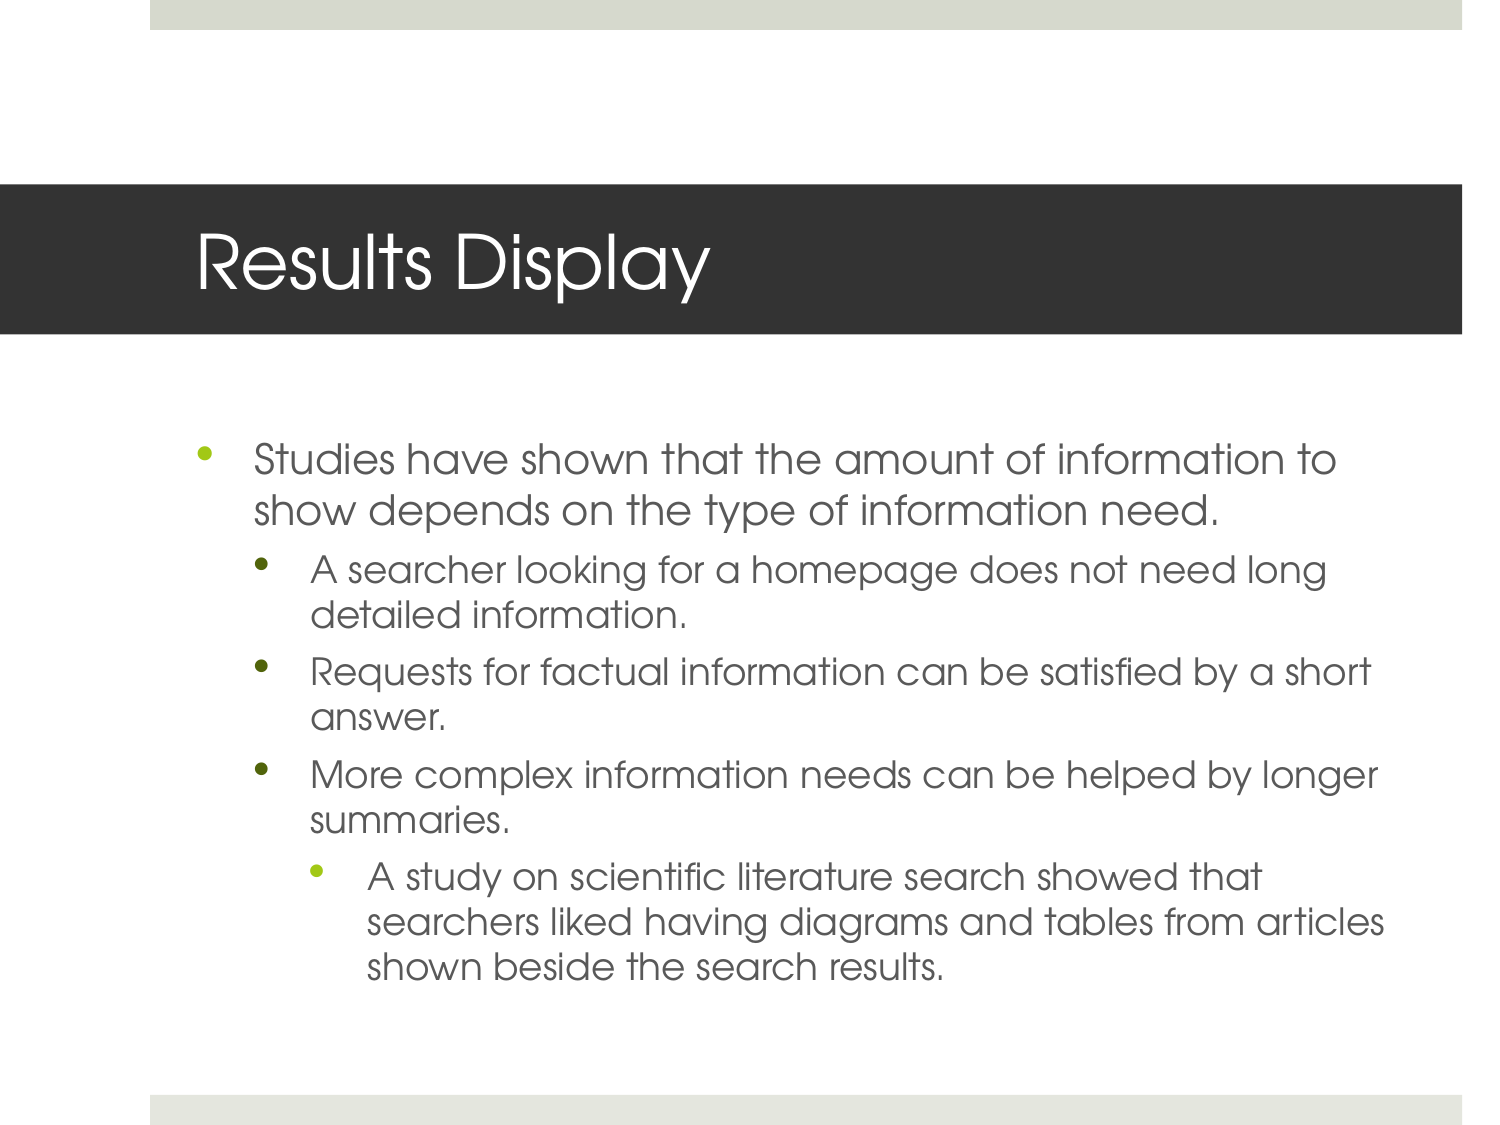

# Results Display
Studies have shown that the amount of information to show depends on the type of information need.
A searcher looking for a homepage does not need long detailed information.
Requests for factual information can be satisfied by a short answer.
More complex information needs can be helped by longer summaries.
A study on scientific literature search showed that searchers liked having diagrams and tables from articles shown beside the search results.